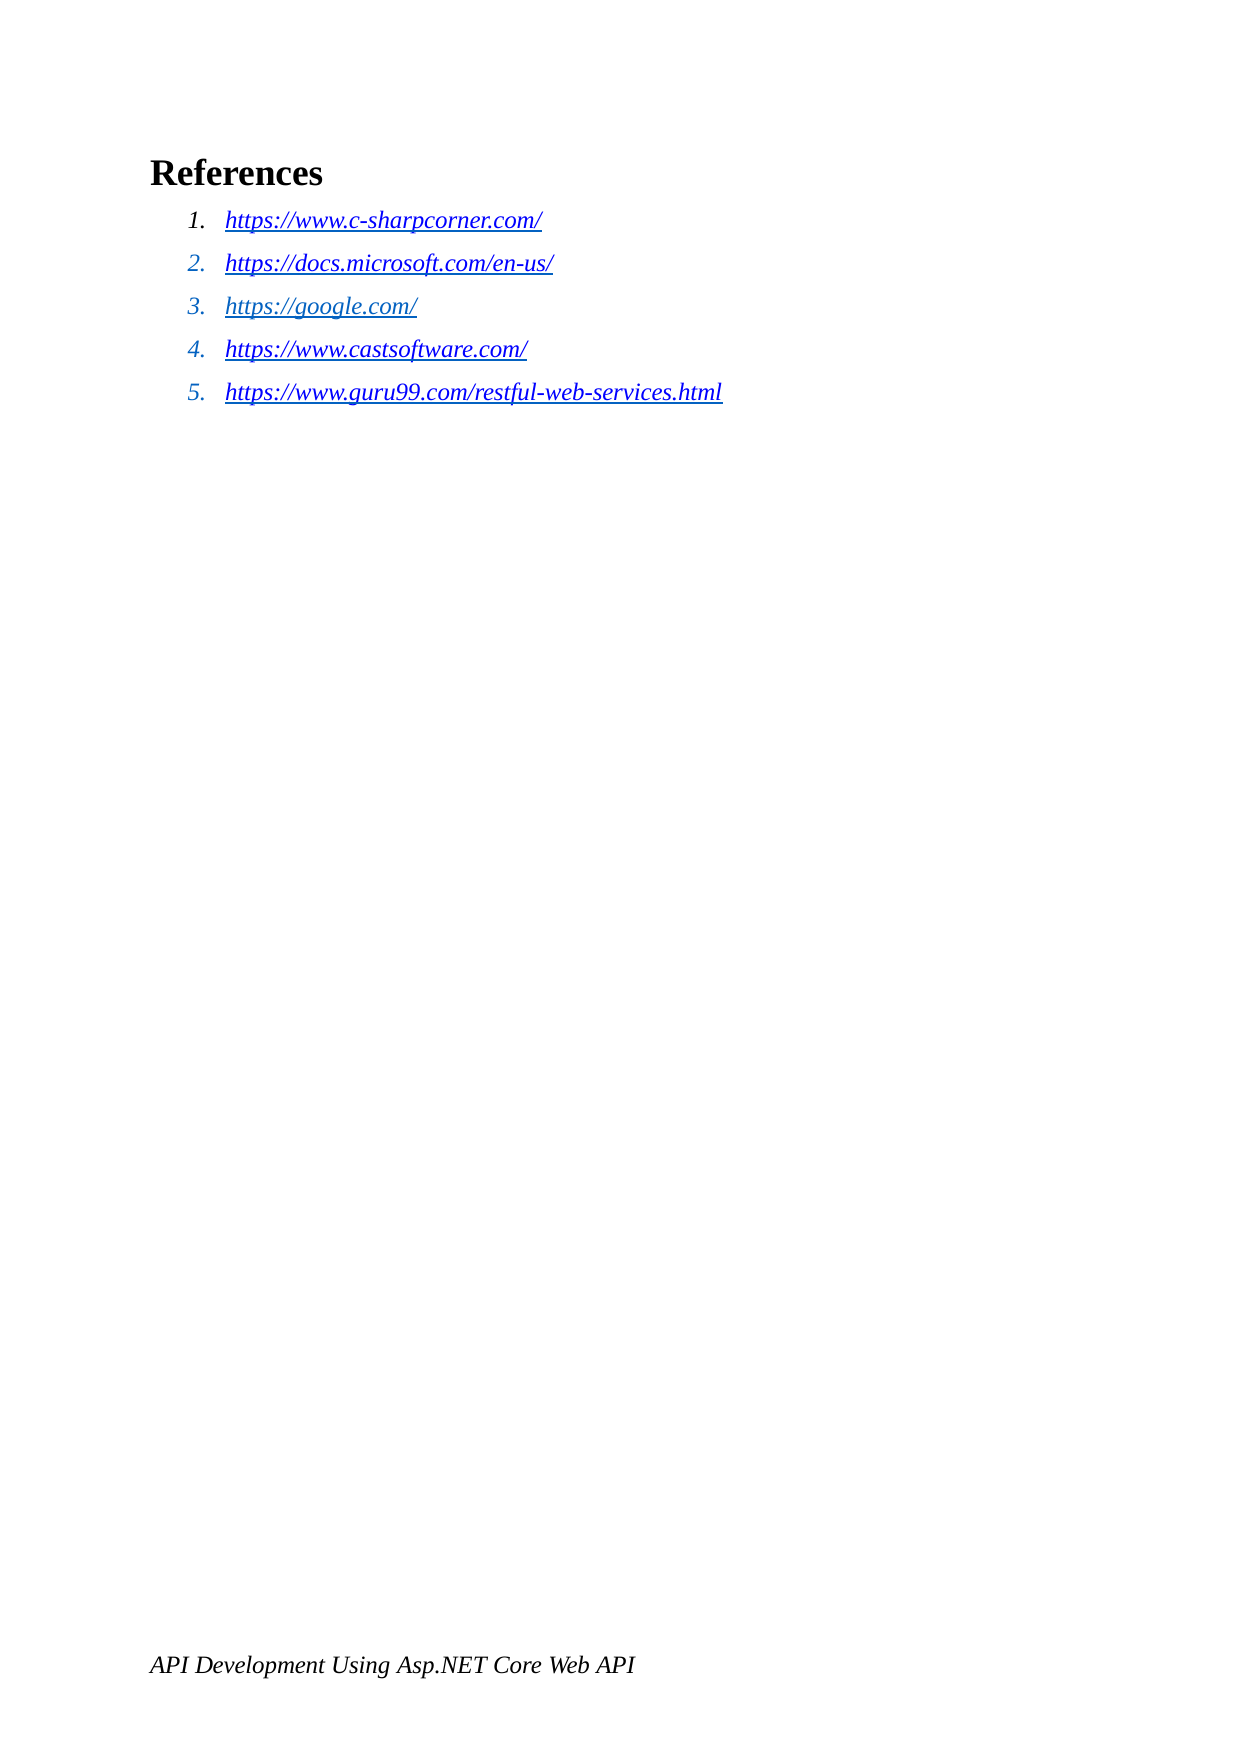

References
https://www.c-sharpcorner.com/
https://docs.microsoft.com/en-us/
https://google.com/
https://www.castsoftware.com/
https://www.guru99.com/restful-web-services.html
API Development Using Asp.NET Core Web API